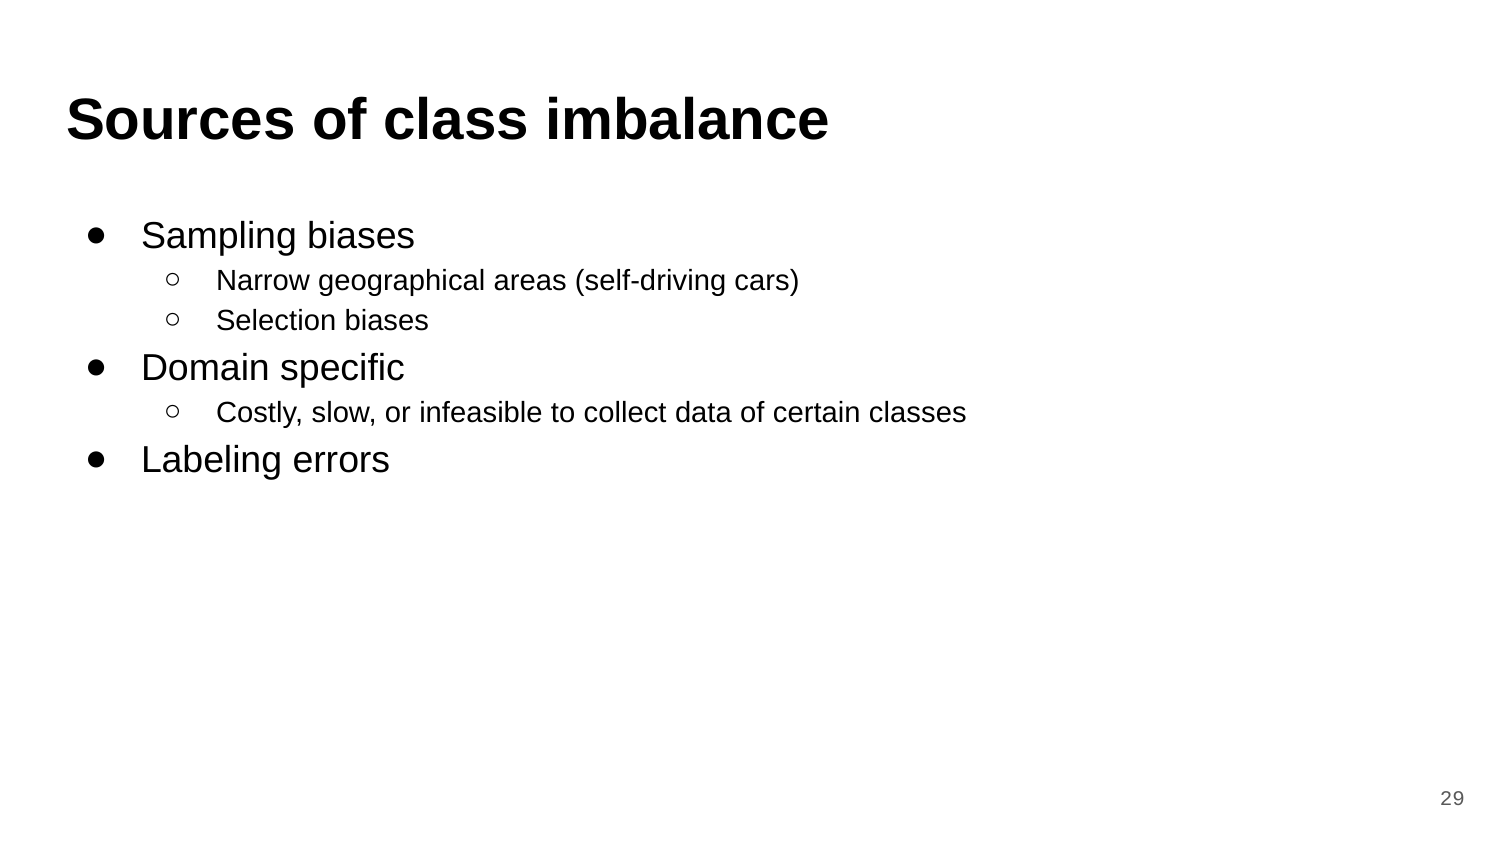

# Sources of class imbalance
Sampling biases
Narrow geographical areas (self-driving cars)
Selection biases
Domain specific
Costly, slow, or infeasible to collect data of certain classes
Labeling errors

29